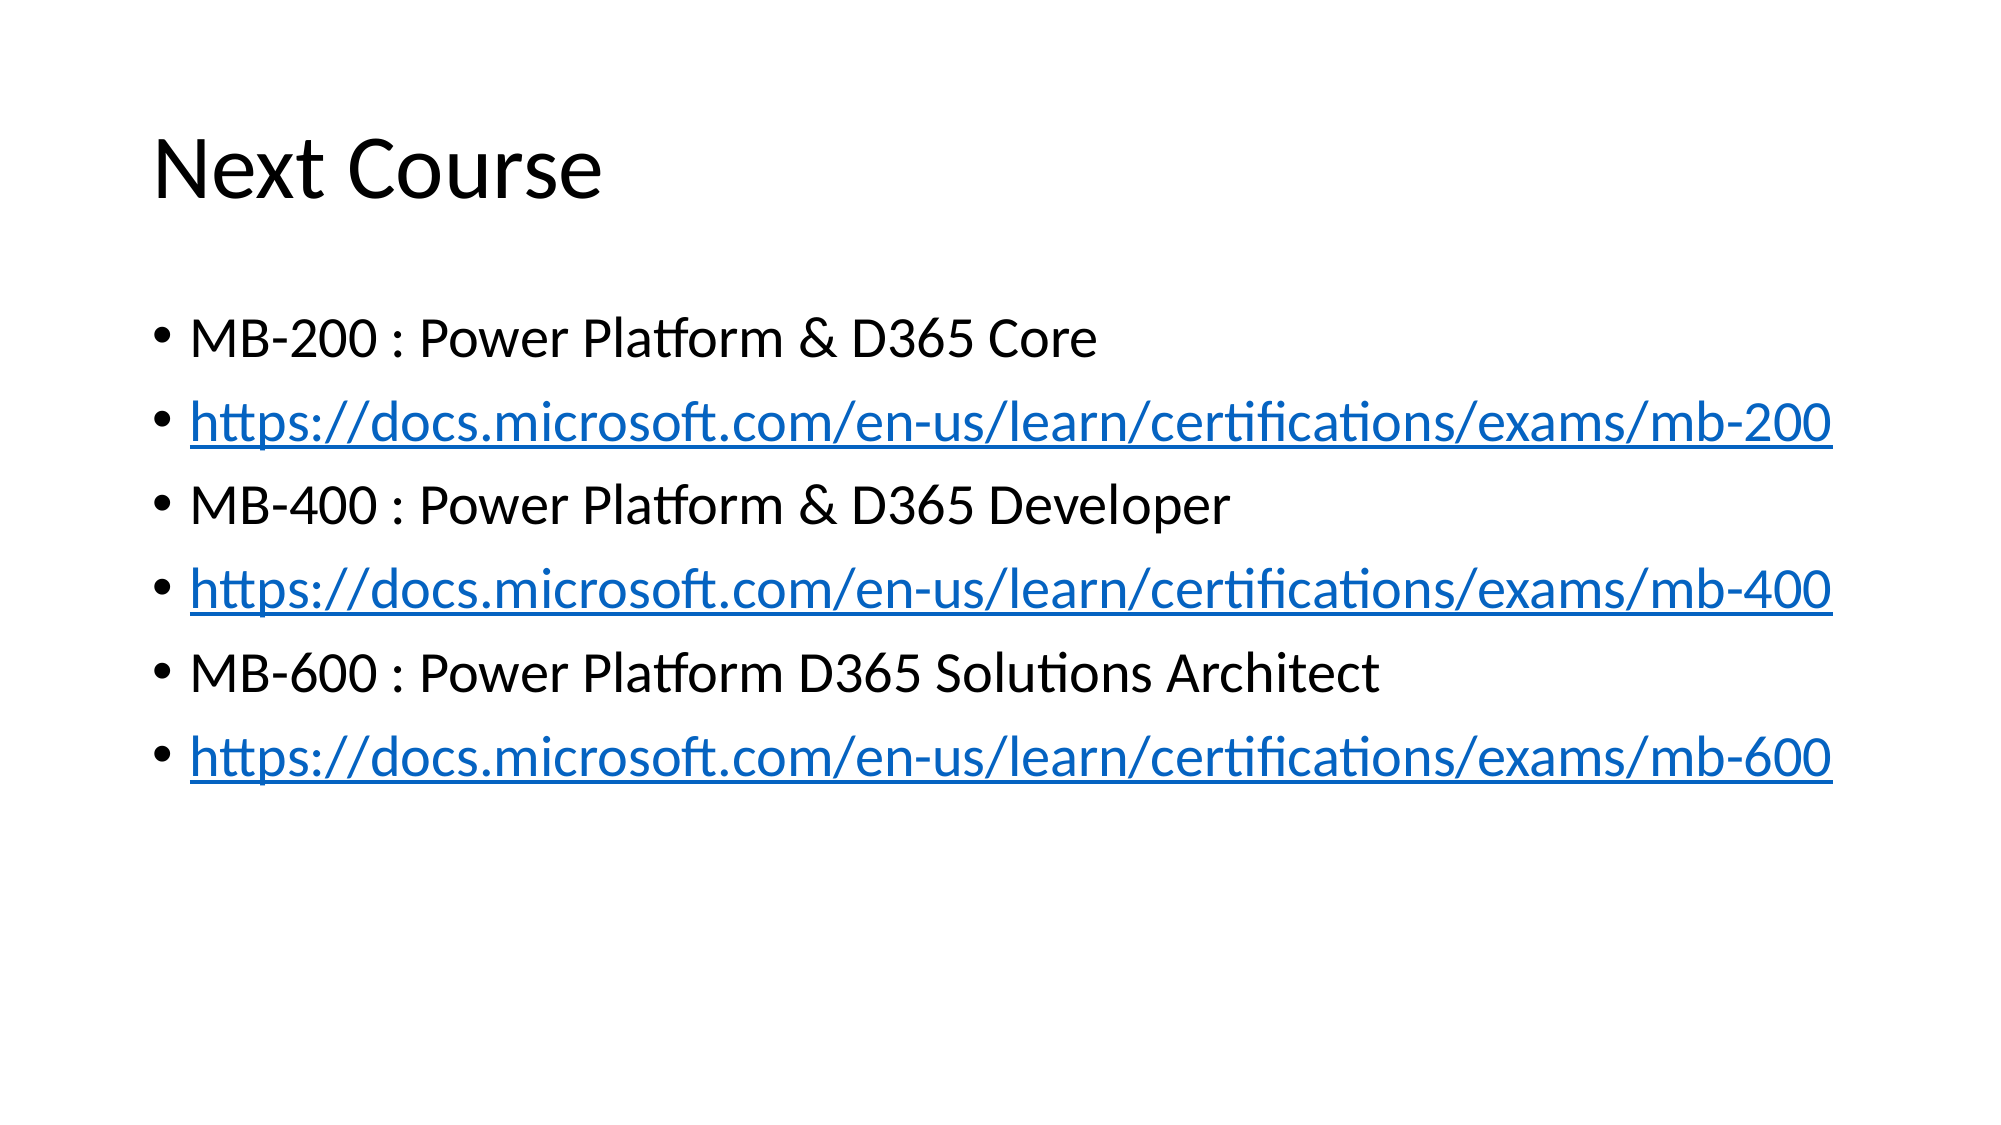

# Next Course
MB-200 : Power Platform & D365 Core
https://docs.microsoft.com/en-us/learn/certifications/exams/mb-200
MB-400 : Power Platform & D365 Developer
https://docs.microsoft.com/en-us/learn/certifications/exams/mb-400
MB-600 : Power Platform D365 Solutions Architect
https://docs.microsoft.com/en-us/learn/certifications/exams/mb-600